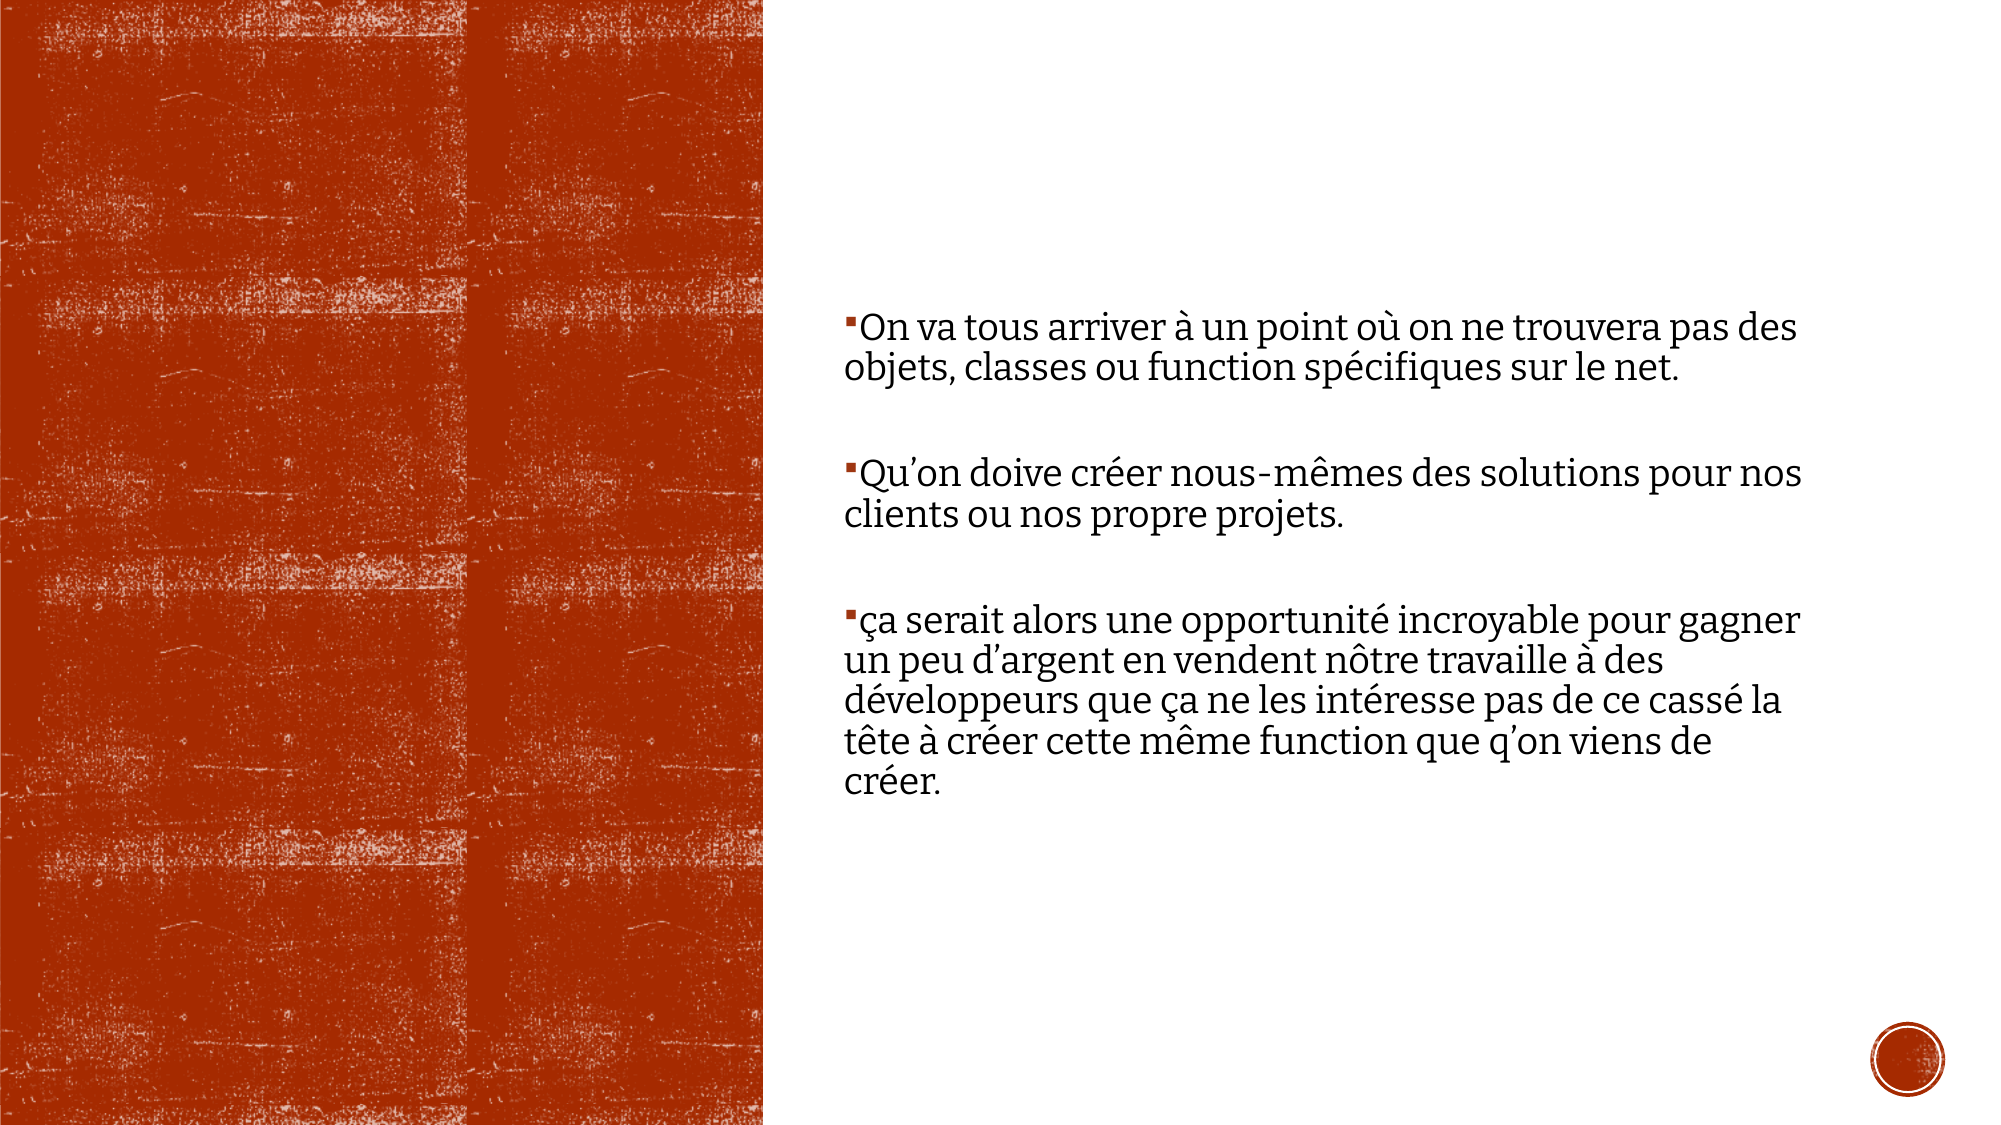

On va tous arriver à un point où on ne trouvera pas des objets, classes ou function spécifiques sur le net.

Qu’on doive créer nous-mêmes des solutions pour nos clients ou nos propre projets.

ça serait alors une opportunité incroyable pour gagner un peu d’argent en vendent nôtre travaille à des développeurs que ça ne les intéresse pas de ce cassé la tête à créer cette même function que q’on viens de créer.